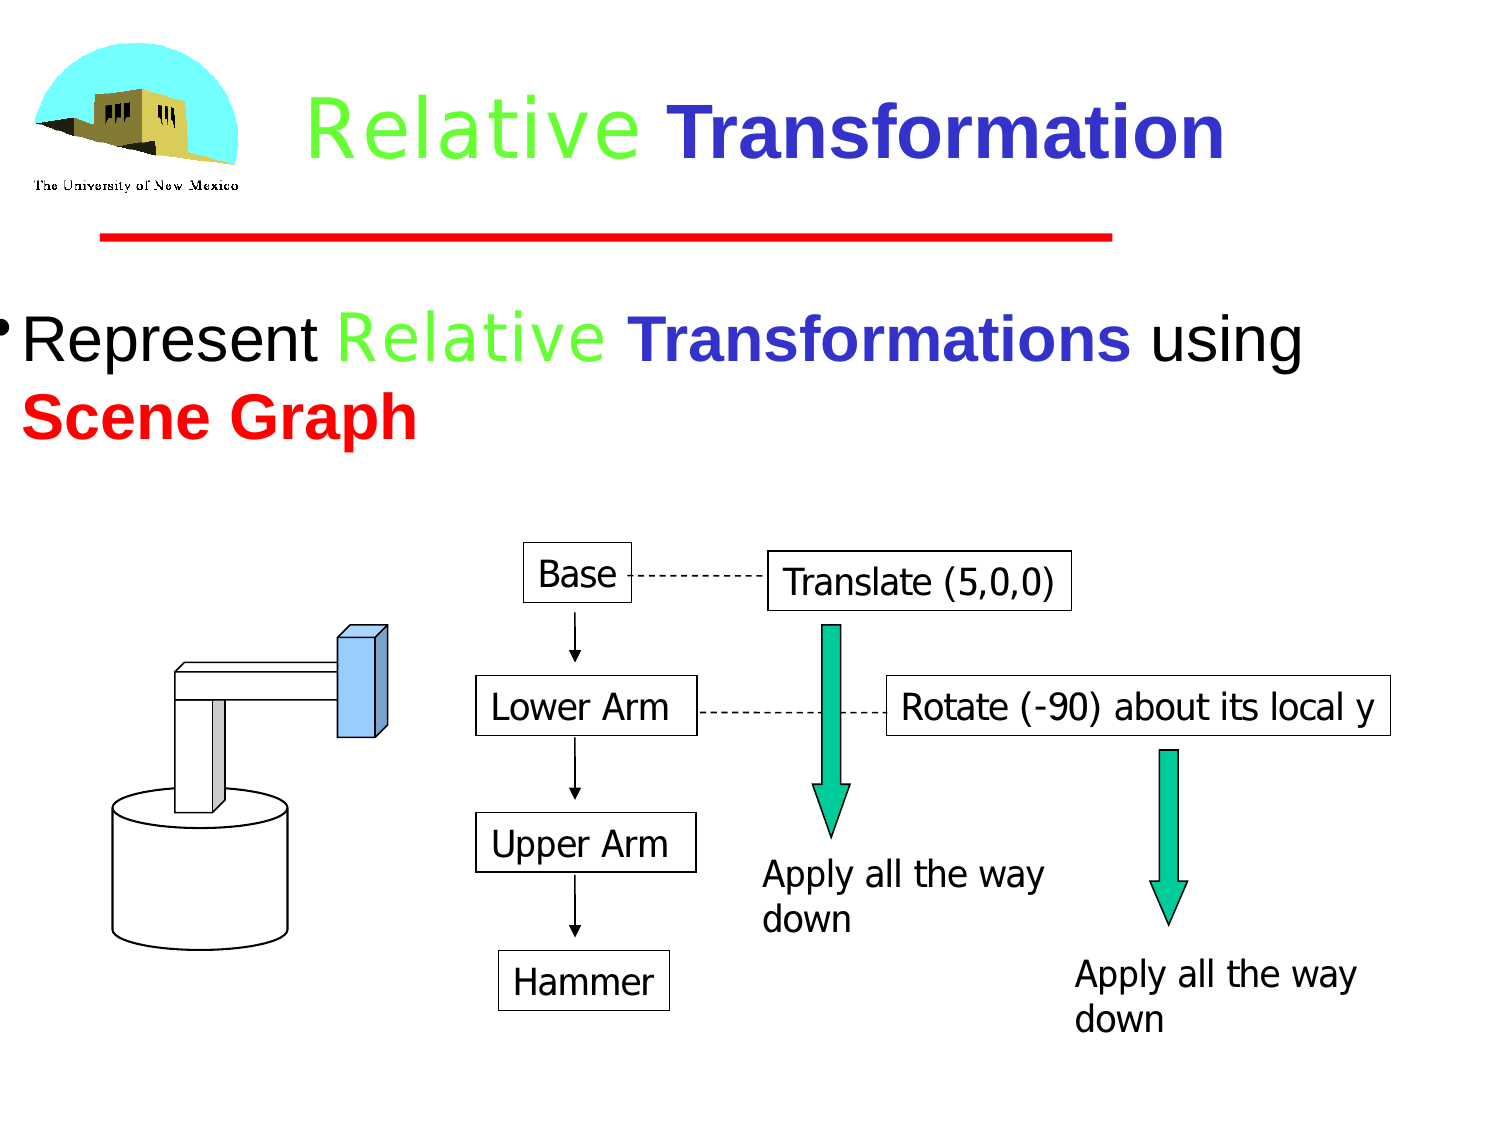

# Relative Transformation
Represent Relative Transformations using Scene Graph
Base

Lower Arm

Upper Arm

Hammer
Translate (5,0,0)

Rotate (-90) about its local y

Apply all the way
down
Apply all the way
down